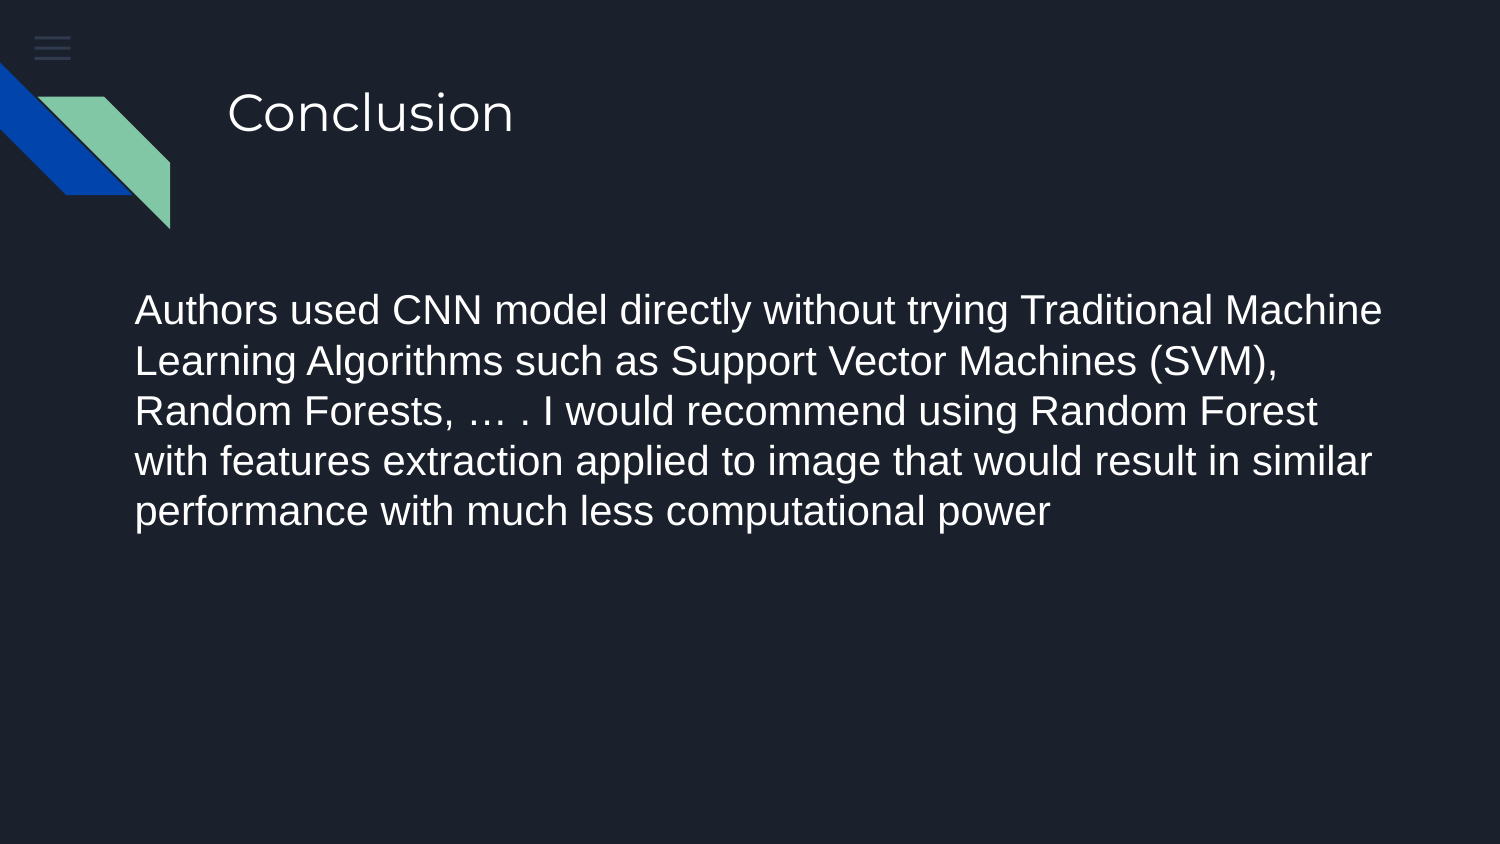

# Conclusion
Authors used CNN model directly without trying Traditional Machine Learning Algorithms such as Support Vector Machines (SVM), Random Forests, … . I would recommend using Random Forest with features extraction applied to image that would result in similar performance with much less computational power